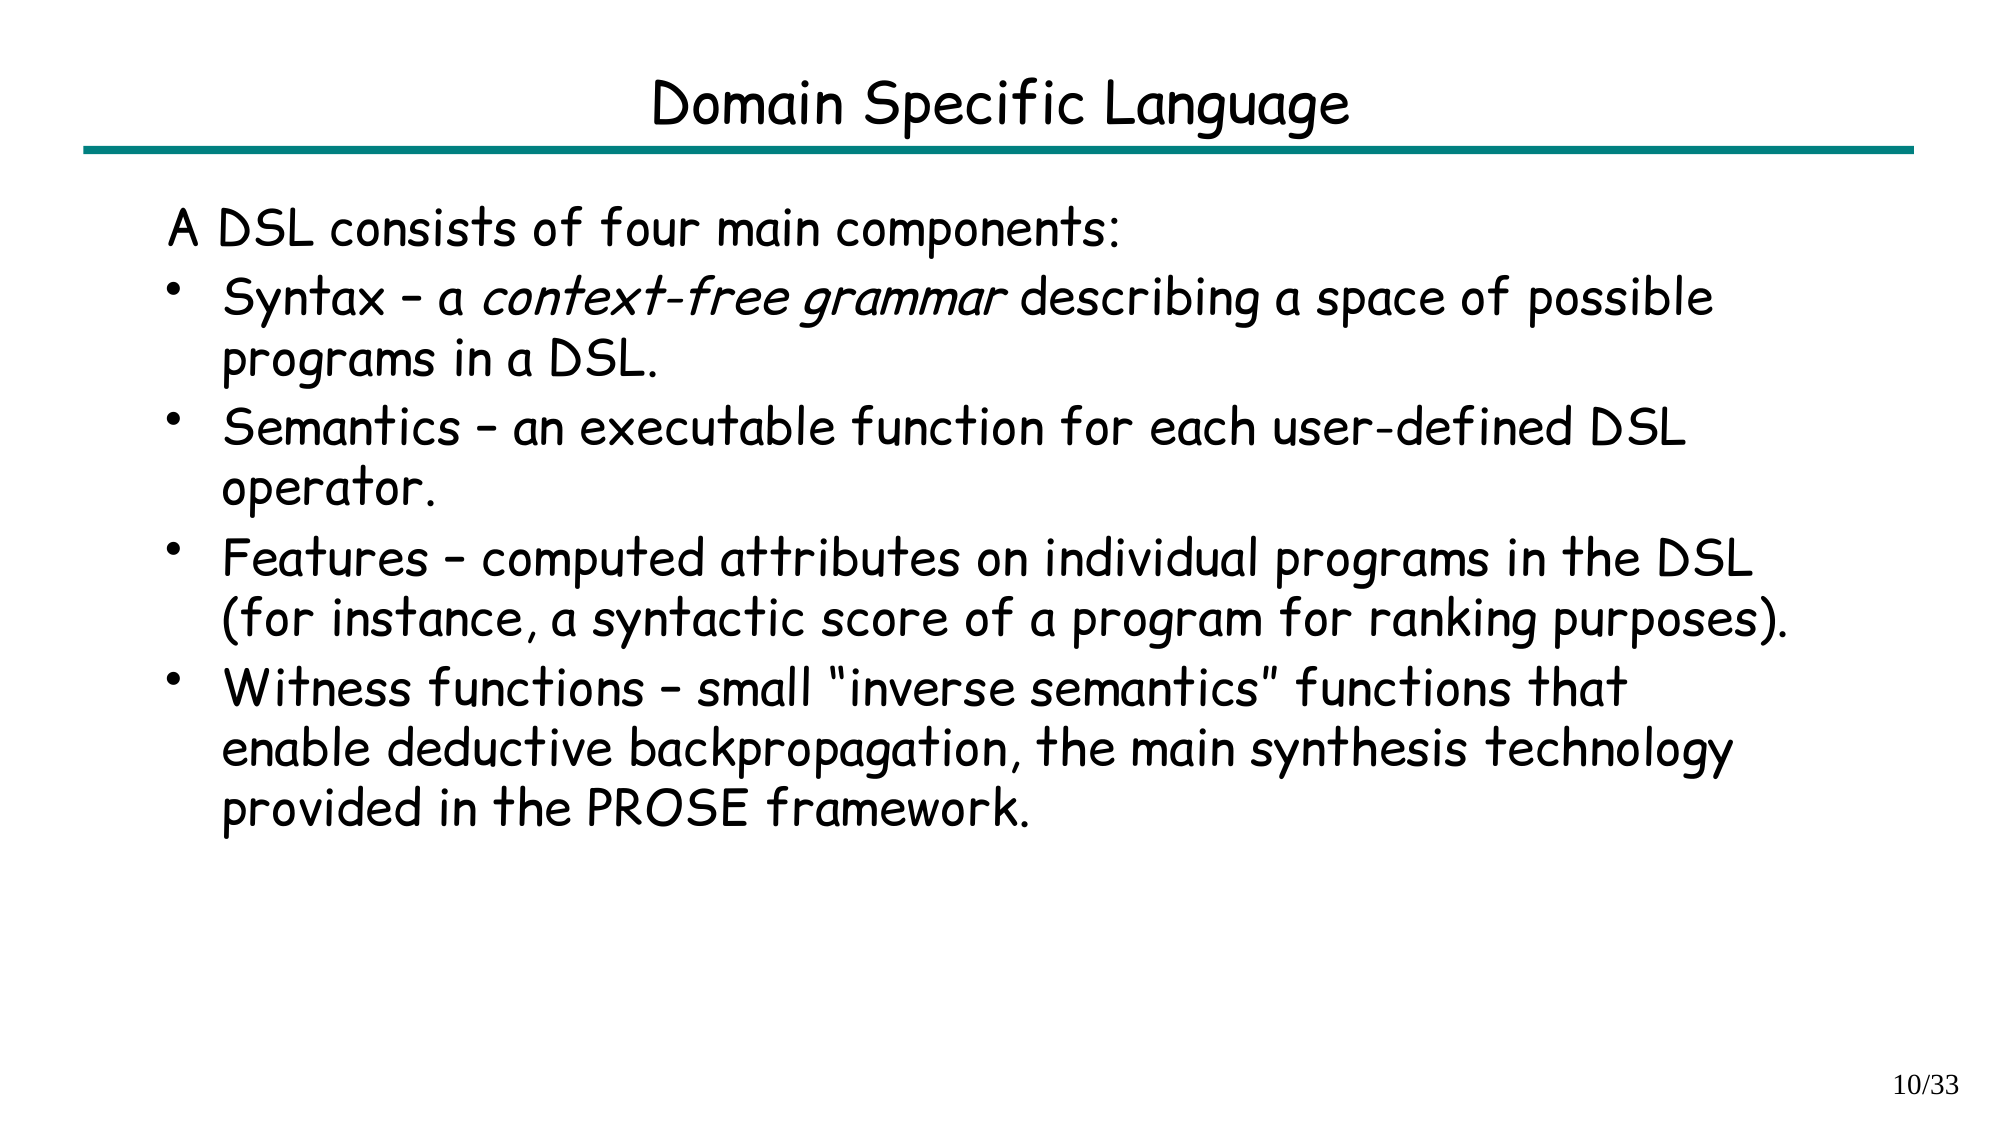

# Domain Specific Language
A DSL consists of four main components:
Syntax – a context-free grammar describing a space of possible programs in a DSL.
Semantics – an executable function for each user-defined DSL operator.
Features – computed attributes on individual programs in the DSL (for instance, a syntactic score of a program for ranking purposes).
Witness functions – small “inverse semantics” functions that enable deductive backpropagation, the main synthesis technology provided in the PROSE framework.

10/33